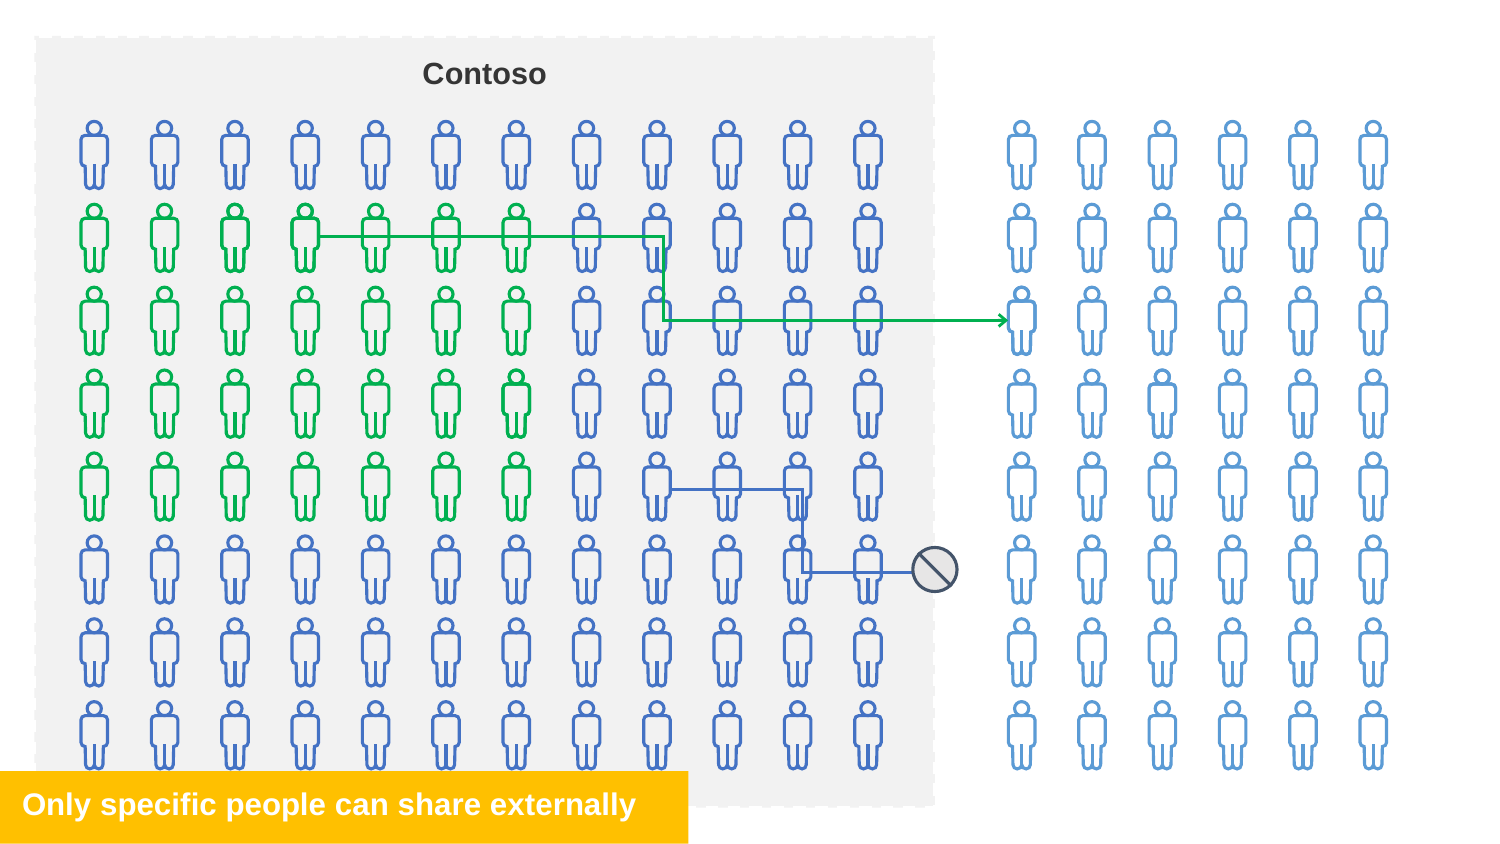

Contoso

Only specific people can share externally